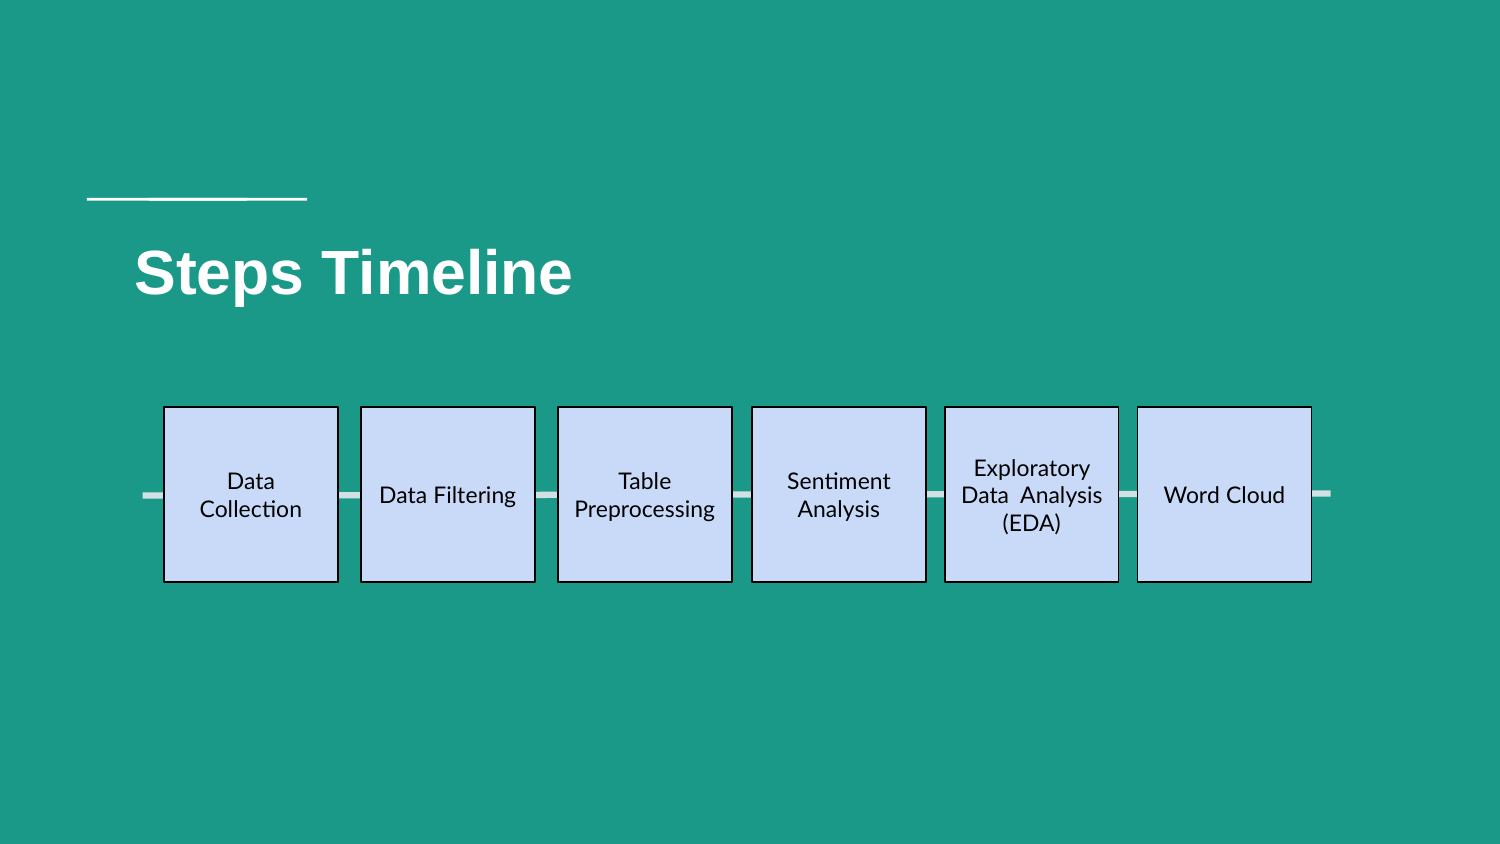

# Steps Timeline
Data Filtering
Data Collection
Table Preprocessing
Sentiment Analysis
Exploratory Data  Analysis (EDA)
Word Cloud